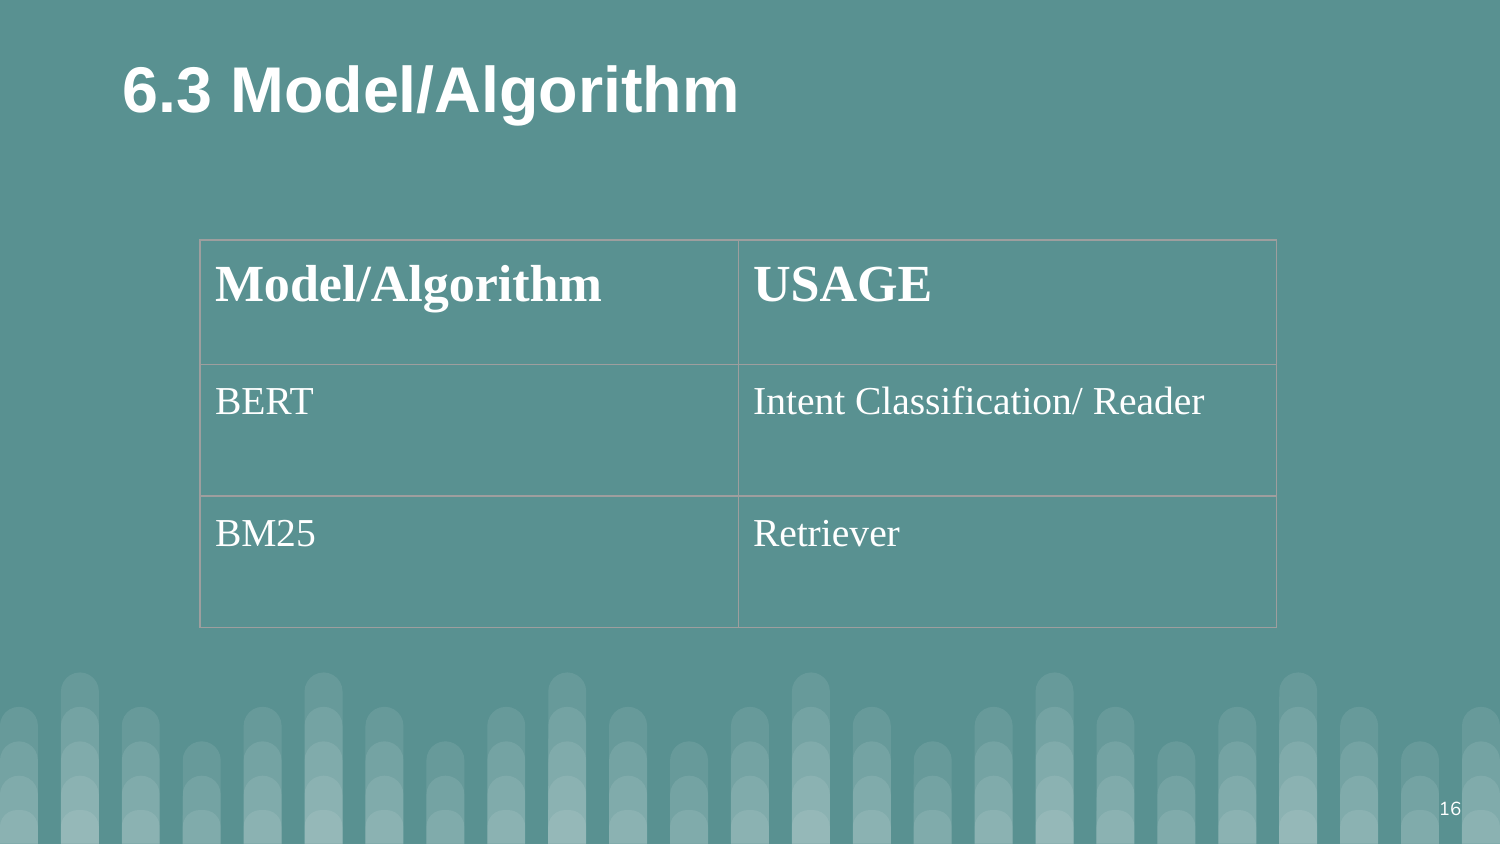

# 6.3 Model/Algorithm

| Model/Algorithm | USAGE |
| --- | --- |
| BERT | Intent Classification/ Reader |
| BM25 | Retriever |
16